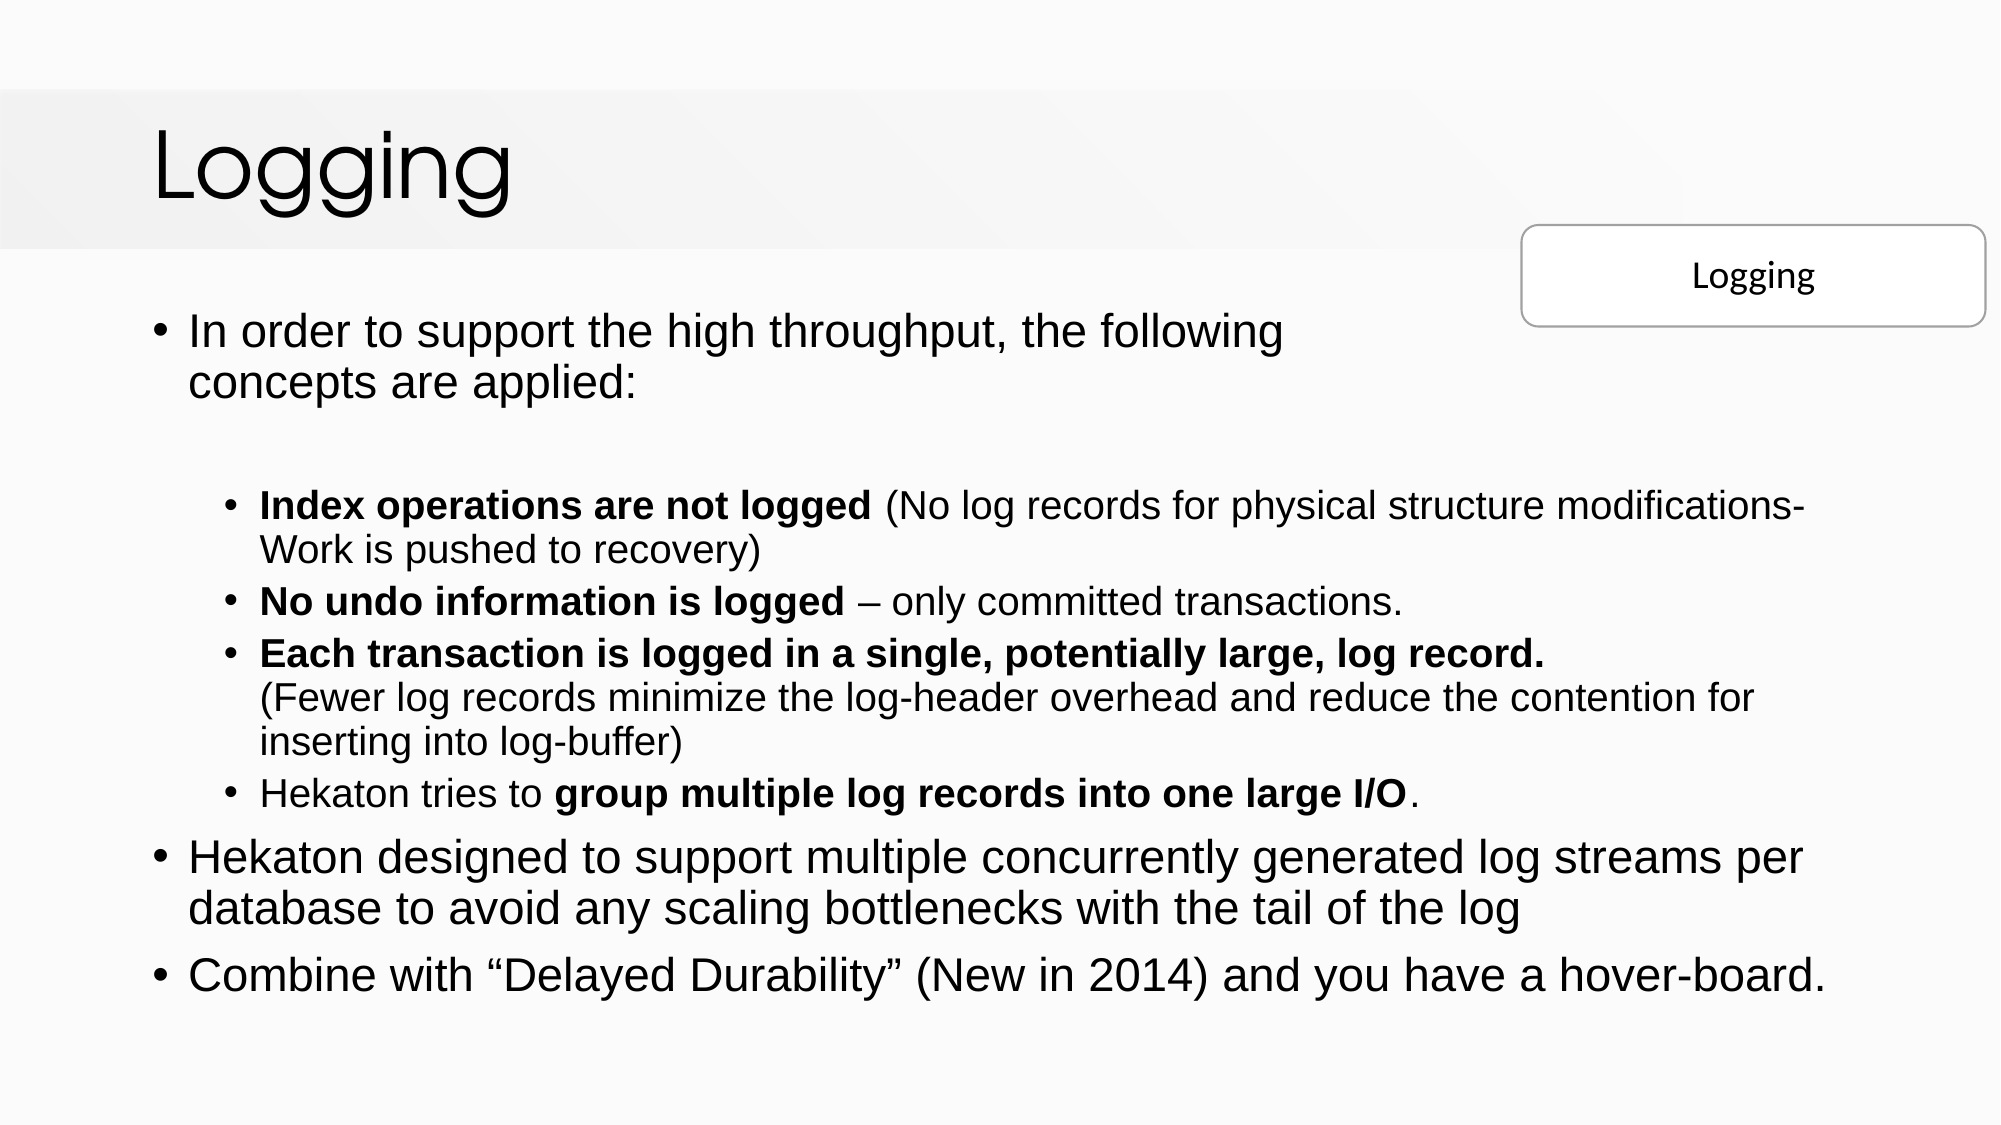

# Logging
Logging
In order to support the high throughput, the following
concepts are applied:

Index operations are not logged (No log records for physical structure modifications- Work is pushed to recovery)
No undo information is logged – only committed transactions.
Each transaction is logged in a single, potentially large, log record.
(Fewer log records minimize the log-header overhead and reduce the contention for inserting into log-buffer)
Hekaton tries to group multiple log records into one large I/O.
Hekaton designed to support multiple concurrently generated log streams per database to avoid any scaling bottlenecks with the tail of the log
Combine with “Delayed Durability” (New in 2014) and you have a hover-board.